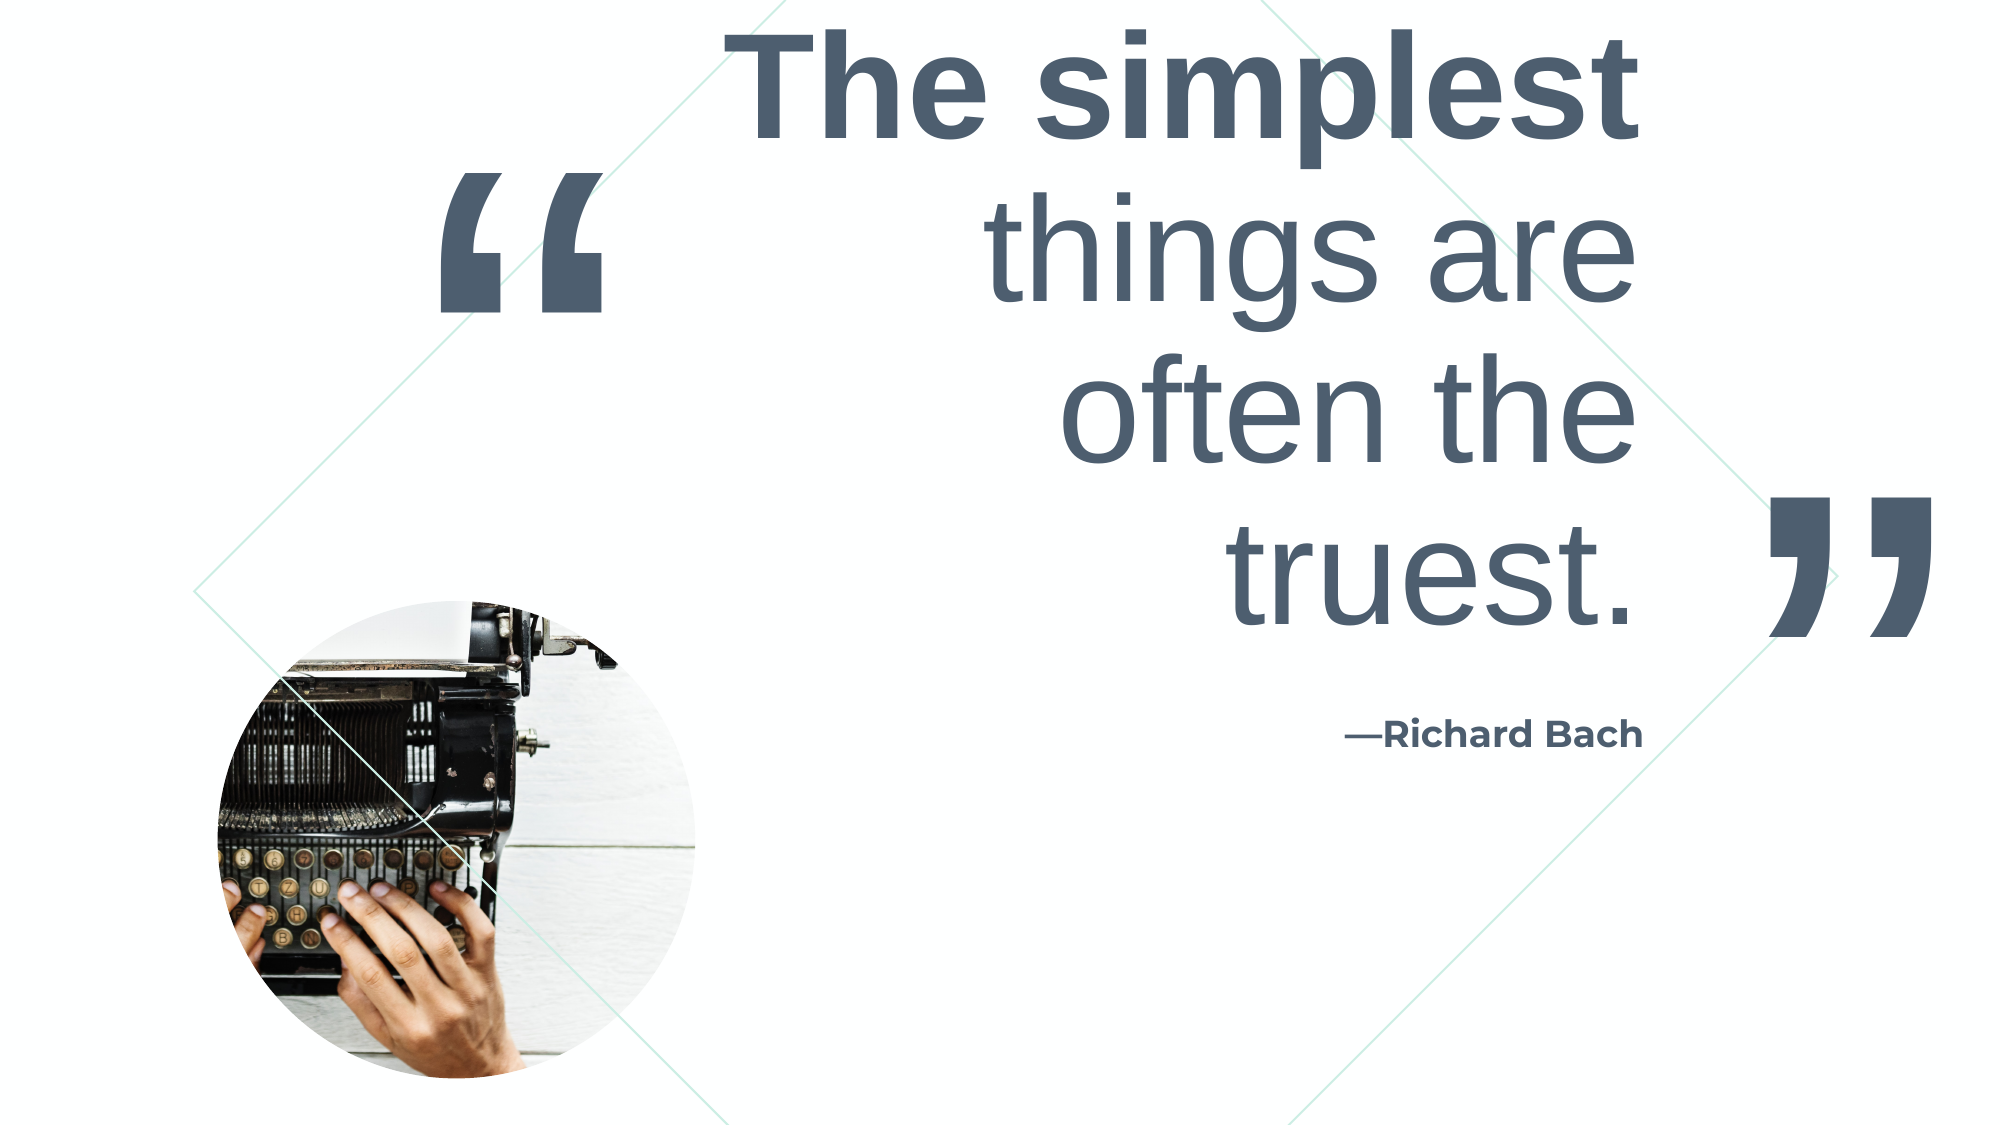

# The simplest things are often the truest.
—Richard Bach